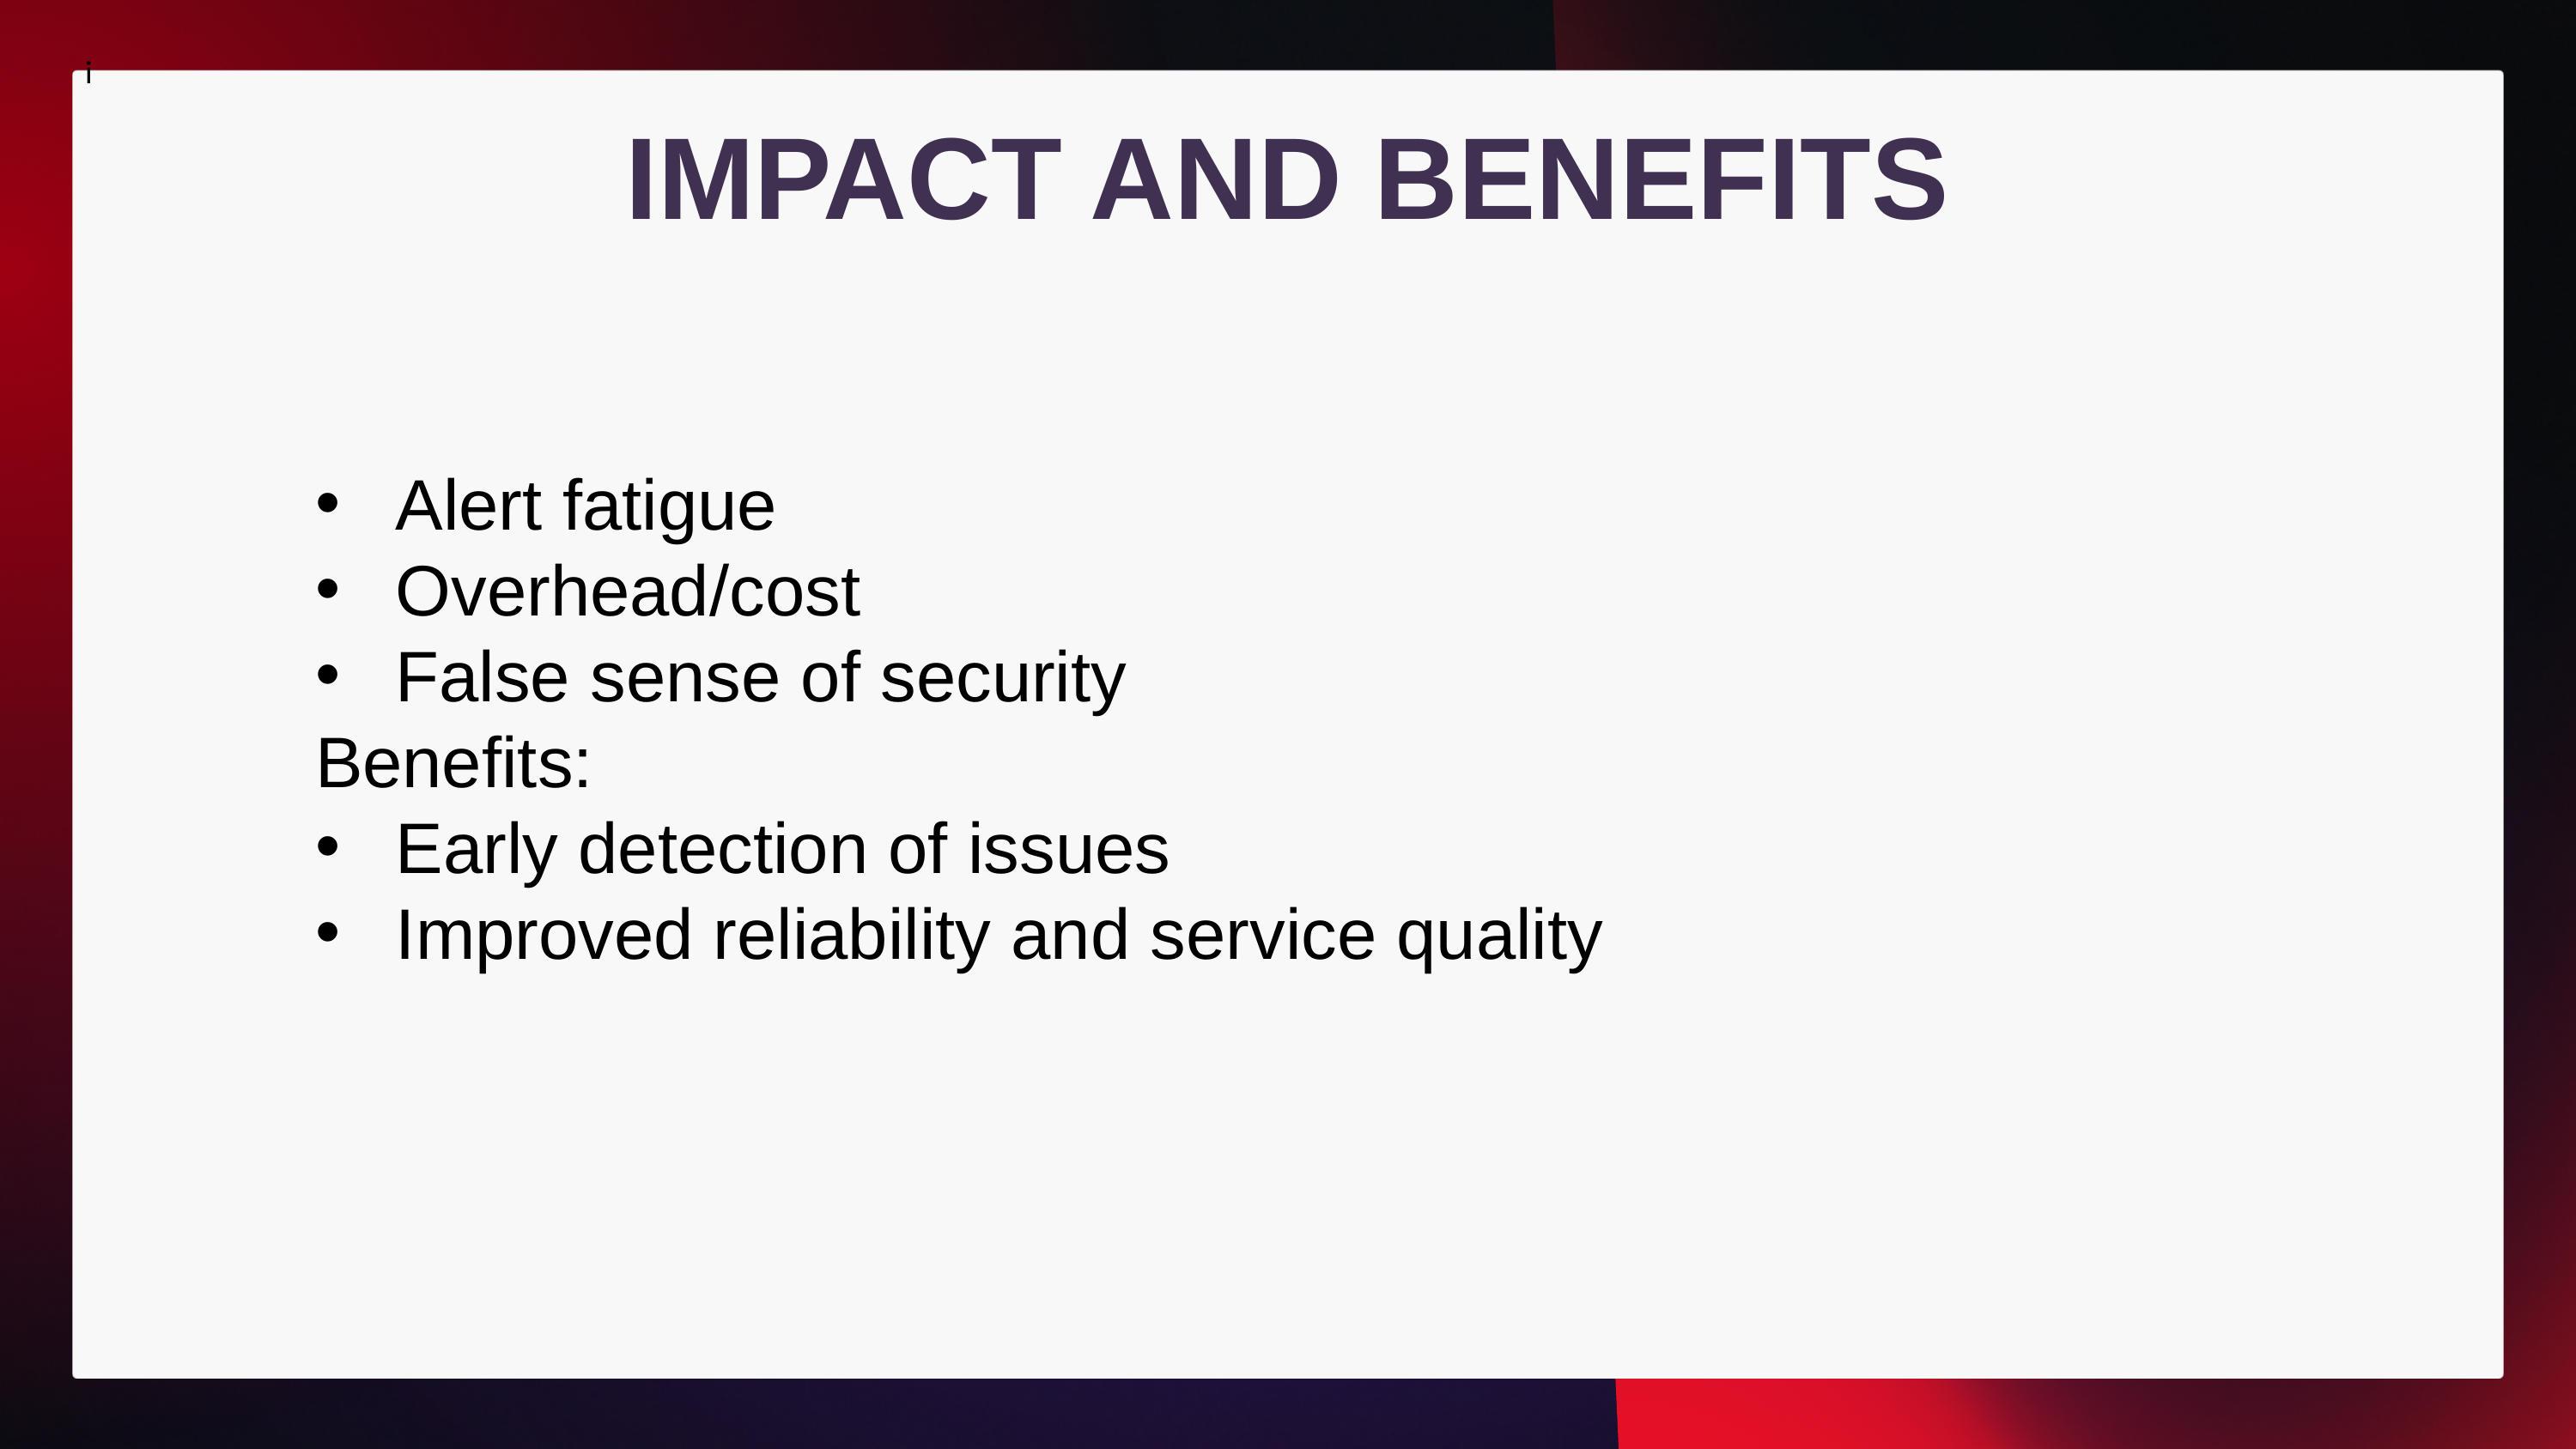

i
IMPACT AND BENEFITS

Alert fatigue
Overhead/cost
False sense of security
Benefits:
Early detection of issues
Improved reliability and service quality